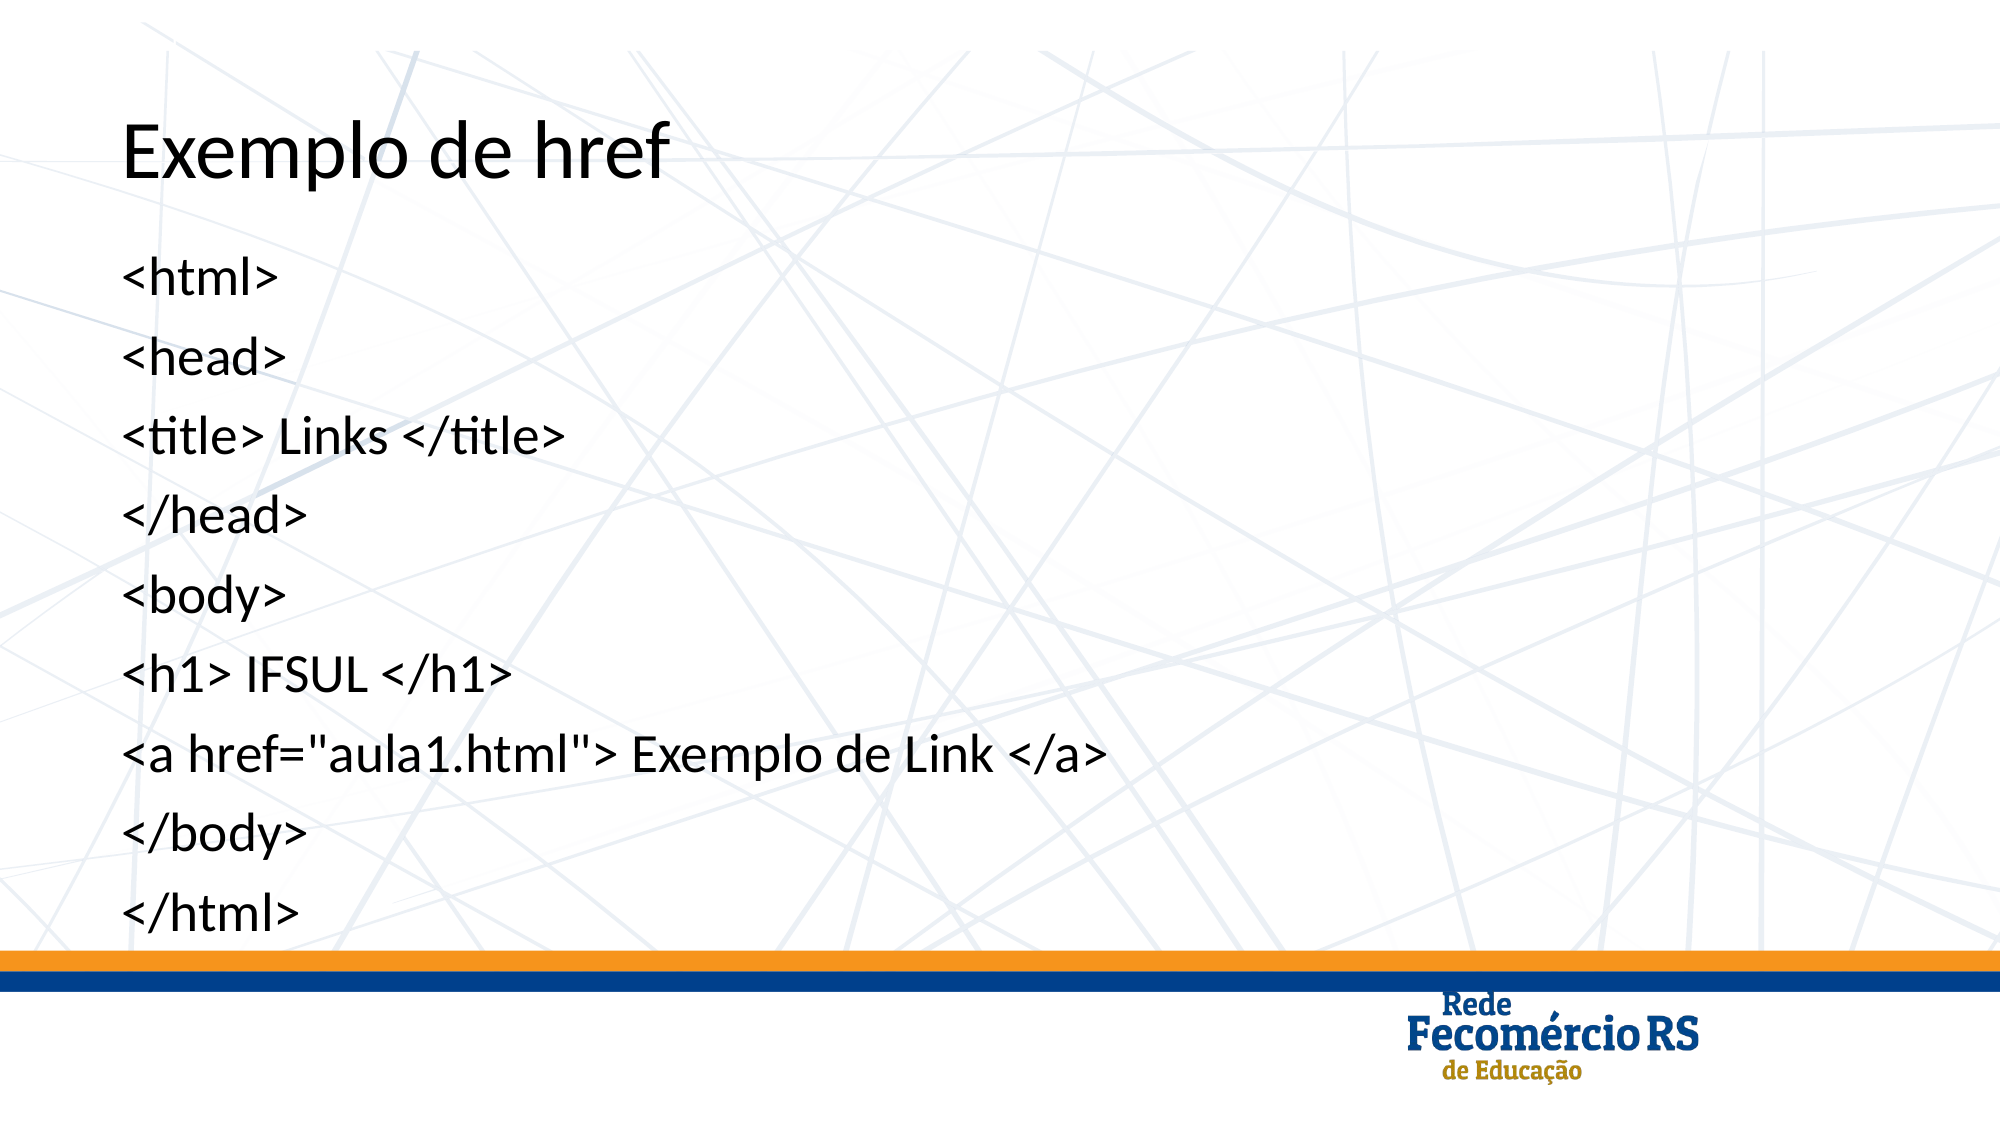

# Exemplo de href
<html>
<head>
<title> Links </title>
</head>
<body>
<h1> IFSUL </h1>
<a href="aula1.html"> Exemplo de Link </a>
</body>
</html>